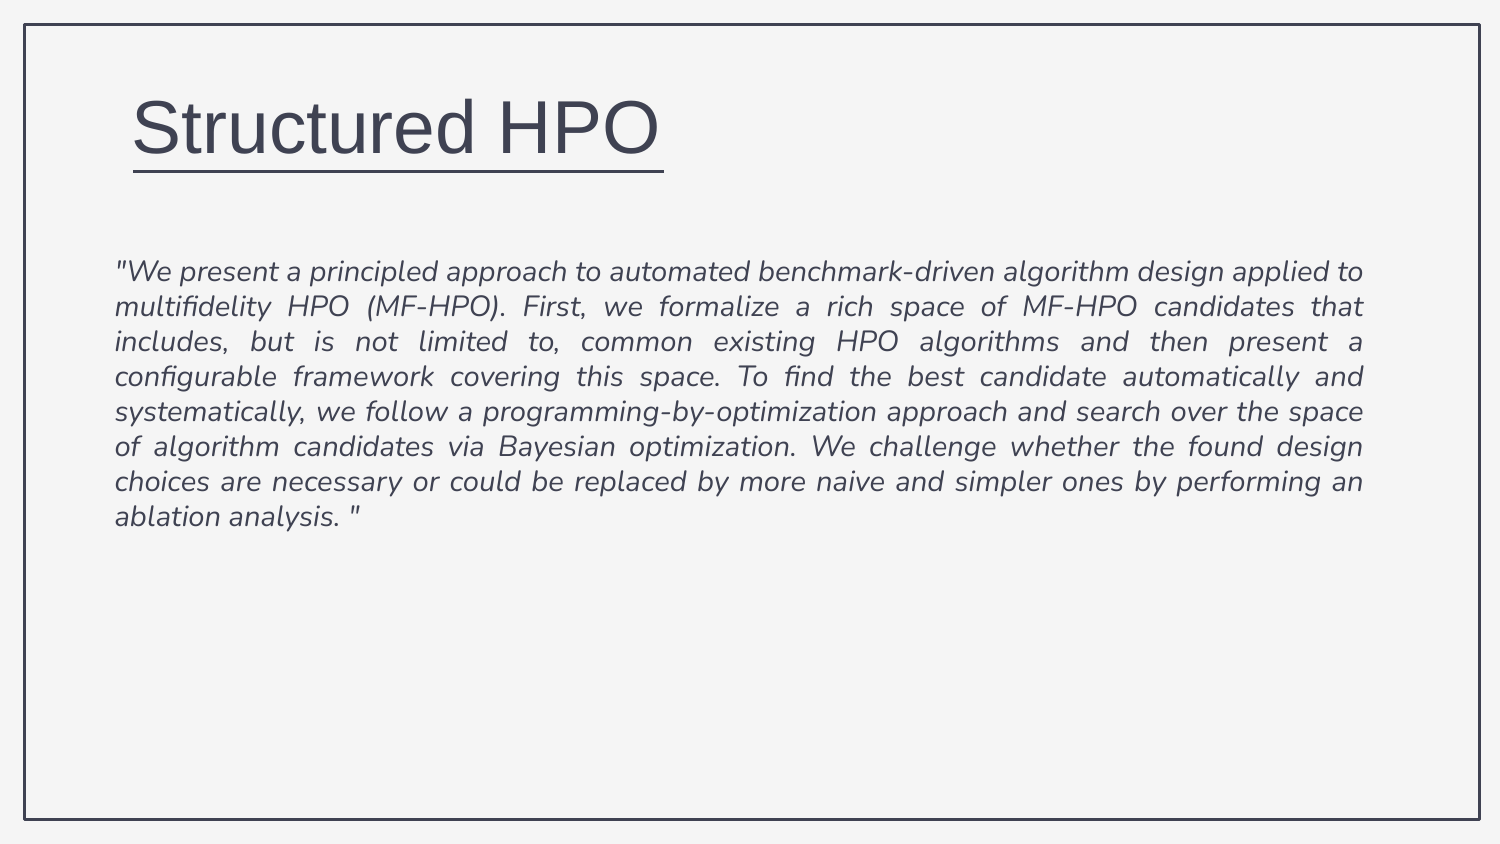

Structured HPO
"We present a principled approach to automated benchmark-driven algorithm design applied to multifidelity HPO (MF-HPO). First, we formalize a rich space of MF-HPO candidates that includes, but is not limited to, common existing HPO algorithms and then present a configurable framework covering this space. To find the best candidate automatically and systematically, we follow a programming-by-optimization approach and search over the space of algorithm candidates via Bayesian optimization. We challenge whether the found design choices are necessary or could be replaced by more naive and simpler ones by performing an ablation analysis. "